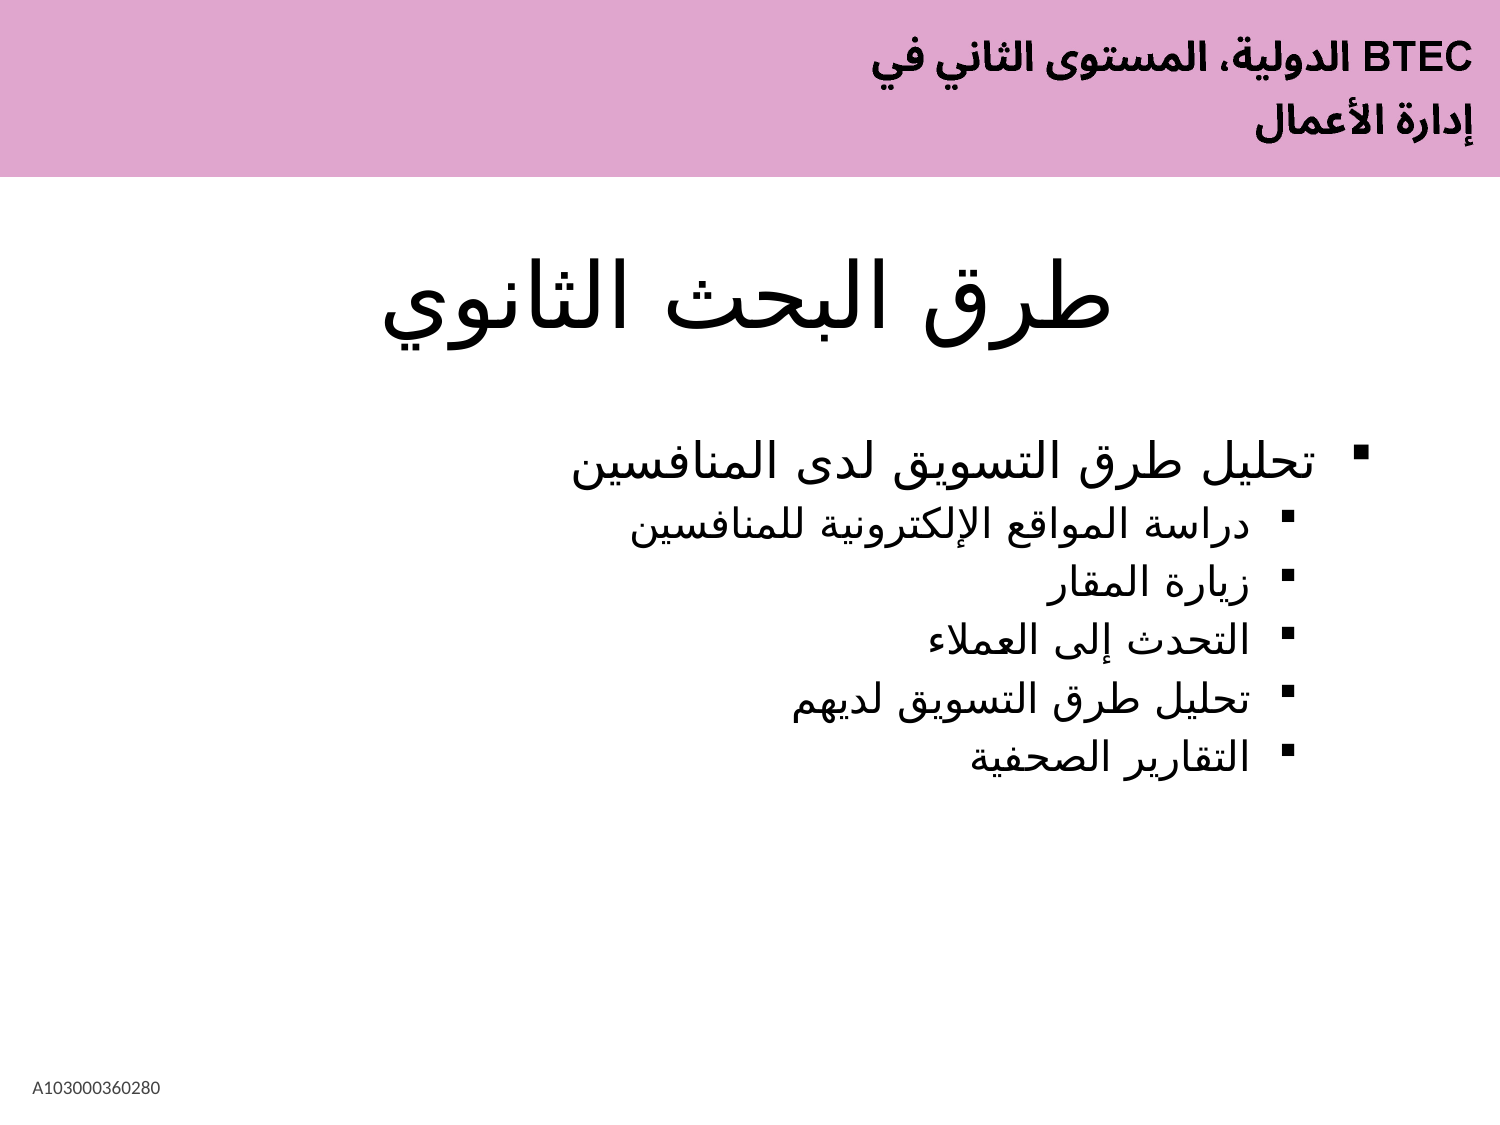

# طرق البحث الثانوي
تحليل طرق التسويق لدى المنافسين
دراسة المواقع الإلكترونية للمنافسين
زيارة المقار
التحدث إلى العملاء
تحليل طرق التسويق لديهم
التقارير الصحفية
A103000360280